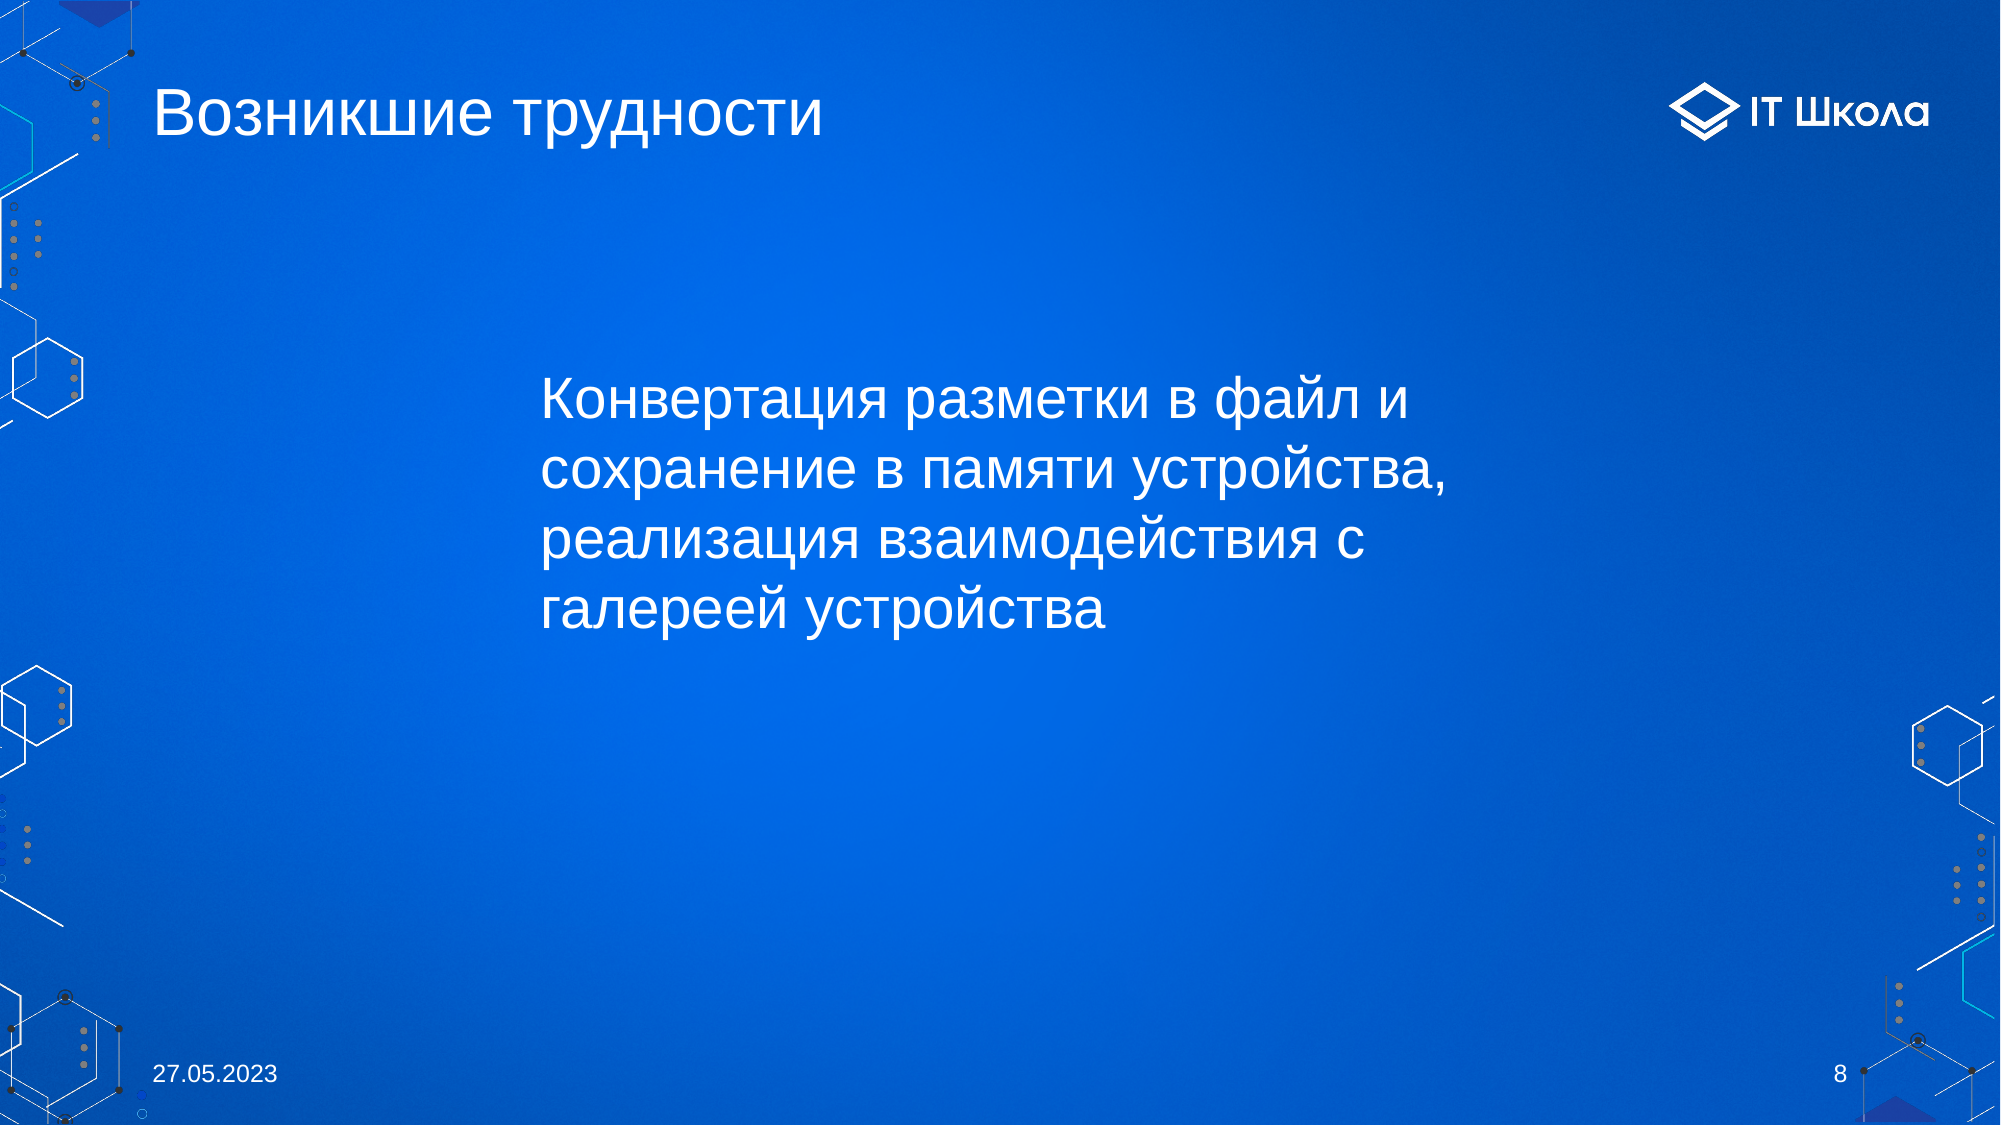

# Возникшие трудности
Конвертация разметки в файл и сохранение в памяти устройства, реализация взаимодействия с галереей устройства
27.05.2023
8